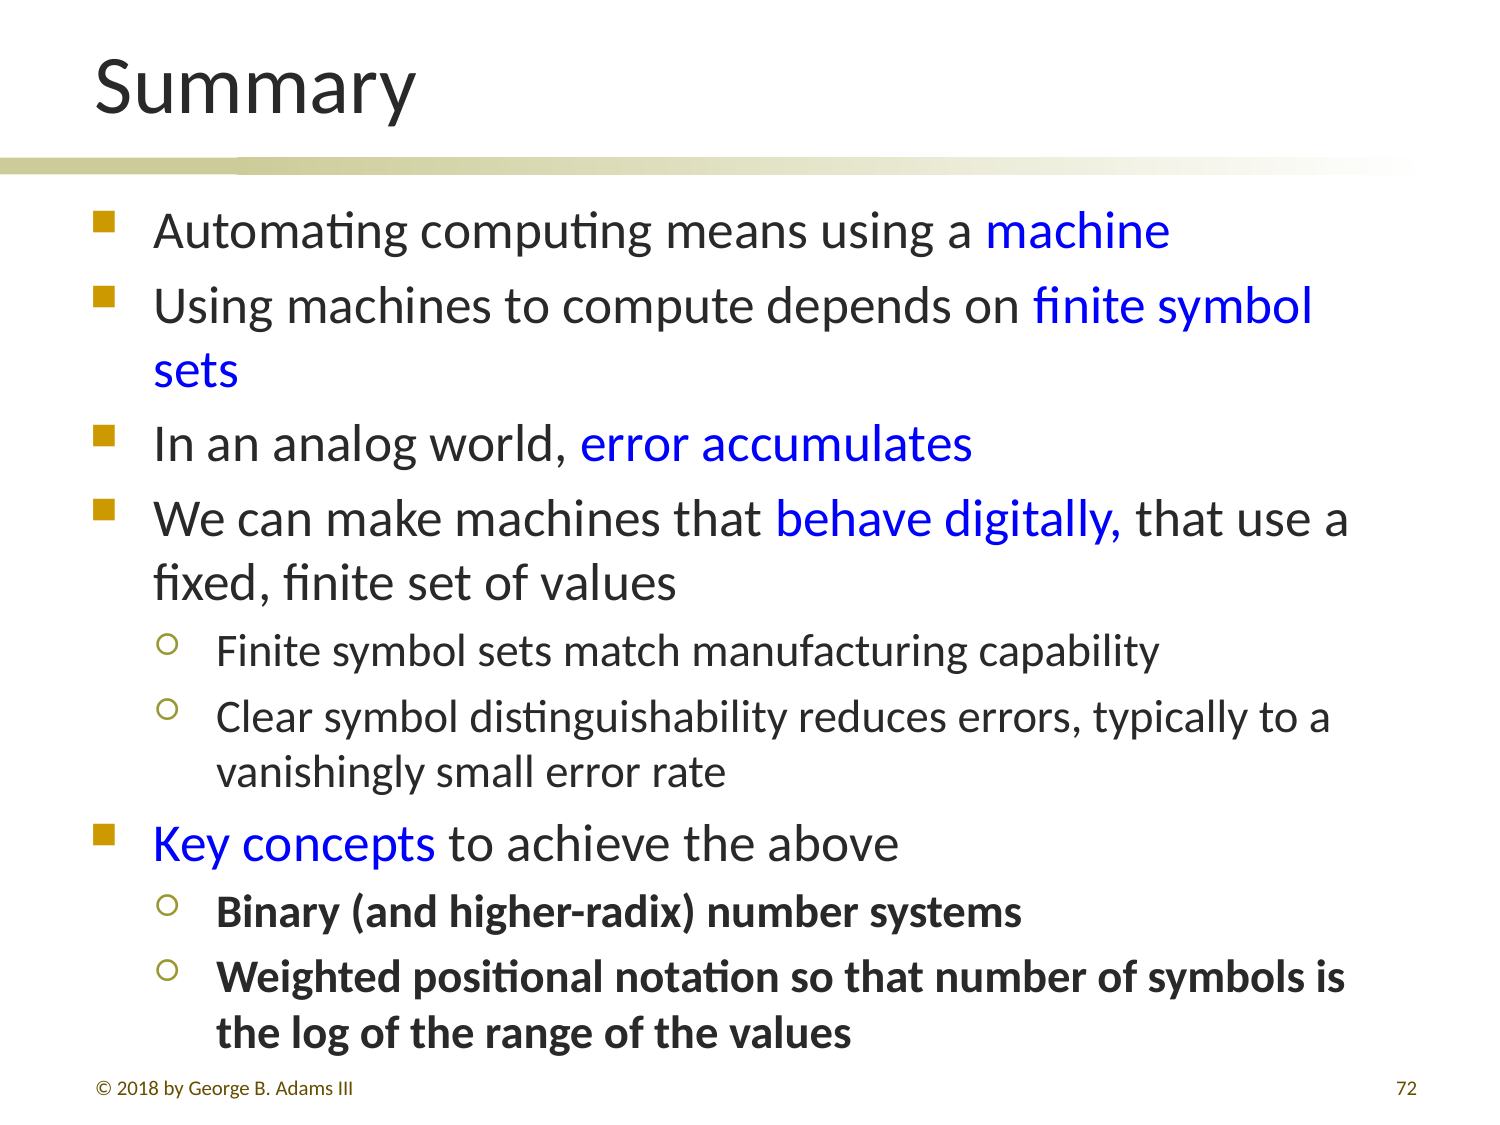

# Summary
Automating computing means using a machine
Using machines to compute depends on finite symbol sets
In an analog world, error accumulates
We can make machines that behave digitally, that use a fixed, finite set of values
Finite symbol sets match manufacturing capability
Clear symbol distinguishability reduces errors, typically to a vanishingly small error rate
Key concepts to achieve the above
Binary (and higher-radix) number systems
Weighted positional notation so that number of symbols is the log of the range of the values
© 2018 by George B. Adams III
72